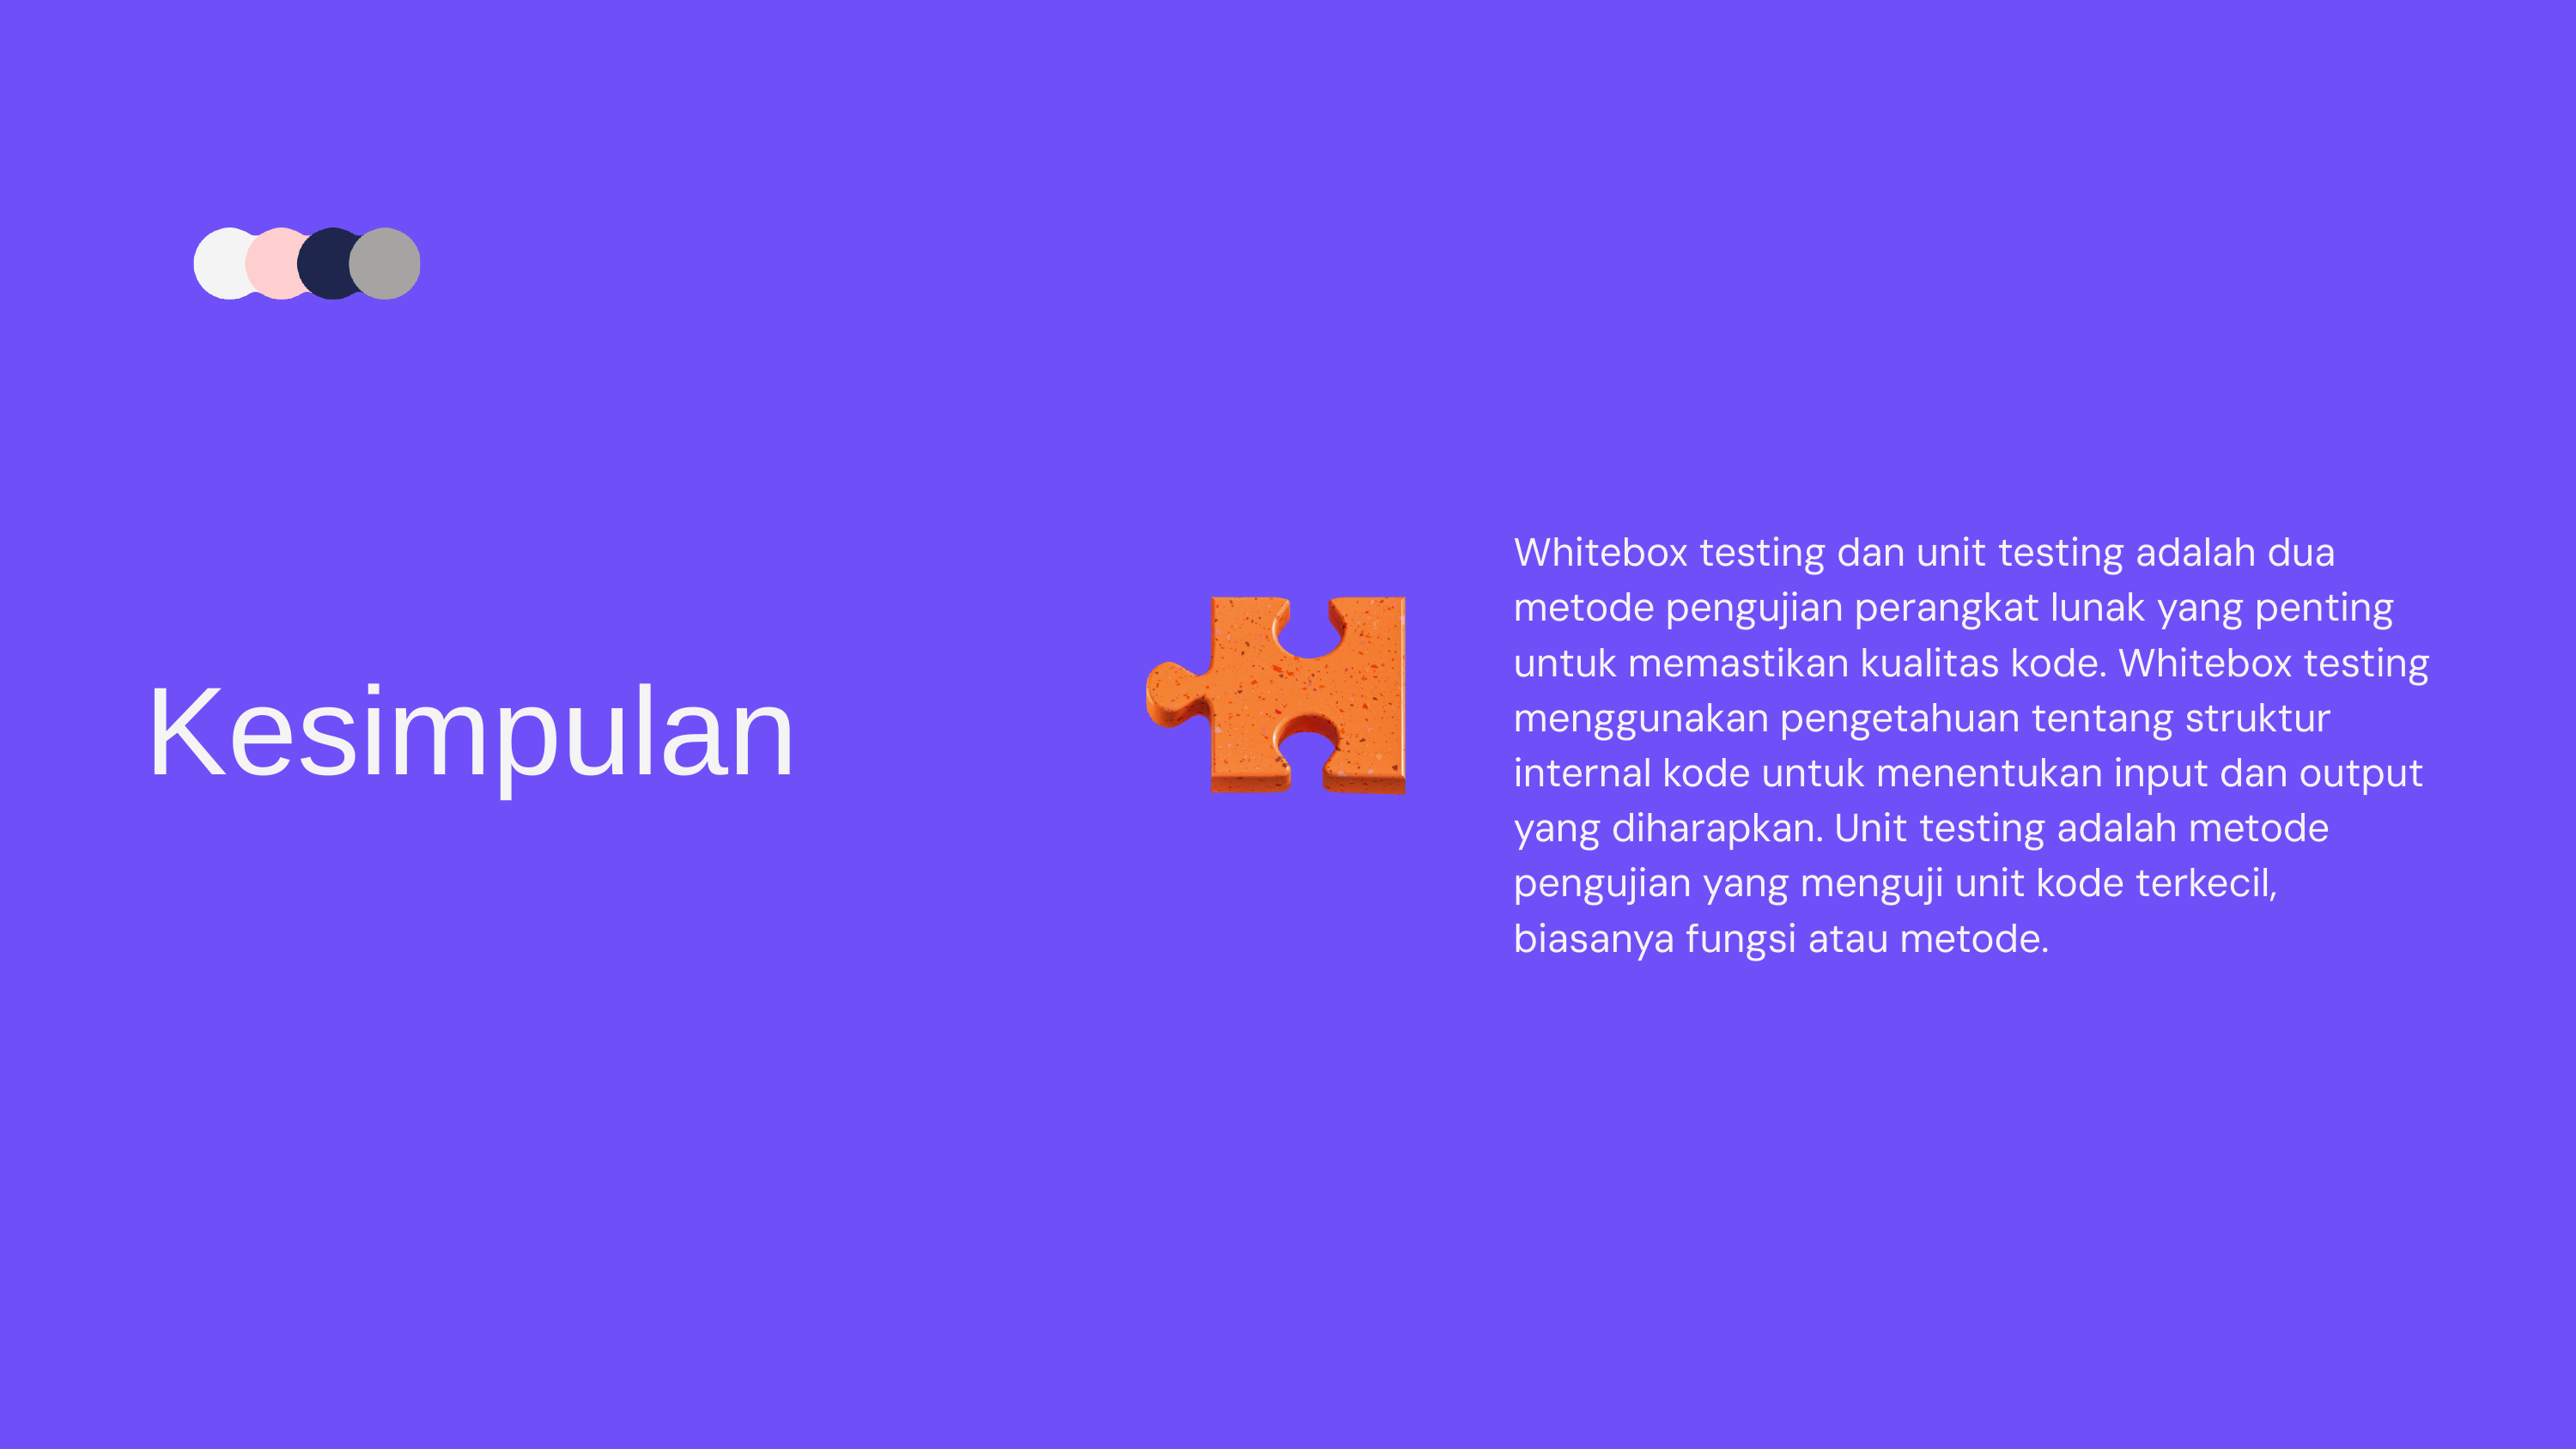

Whitebox testing dan unit testing adalah dua metode pengujian perangkat lunak yang penting untuk memastikan kualitas kode. Whitebox testing menggunakan pengetahuan tentang struktur internal kode untuk menentukan input dan output yang diharapkan. Unit testing adalah metode pengujian yang menguji unit kode terkecil, biasanya fungsi atau metode.

Kesimpulan